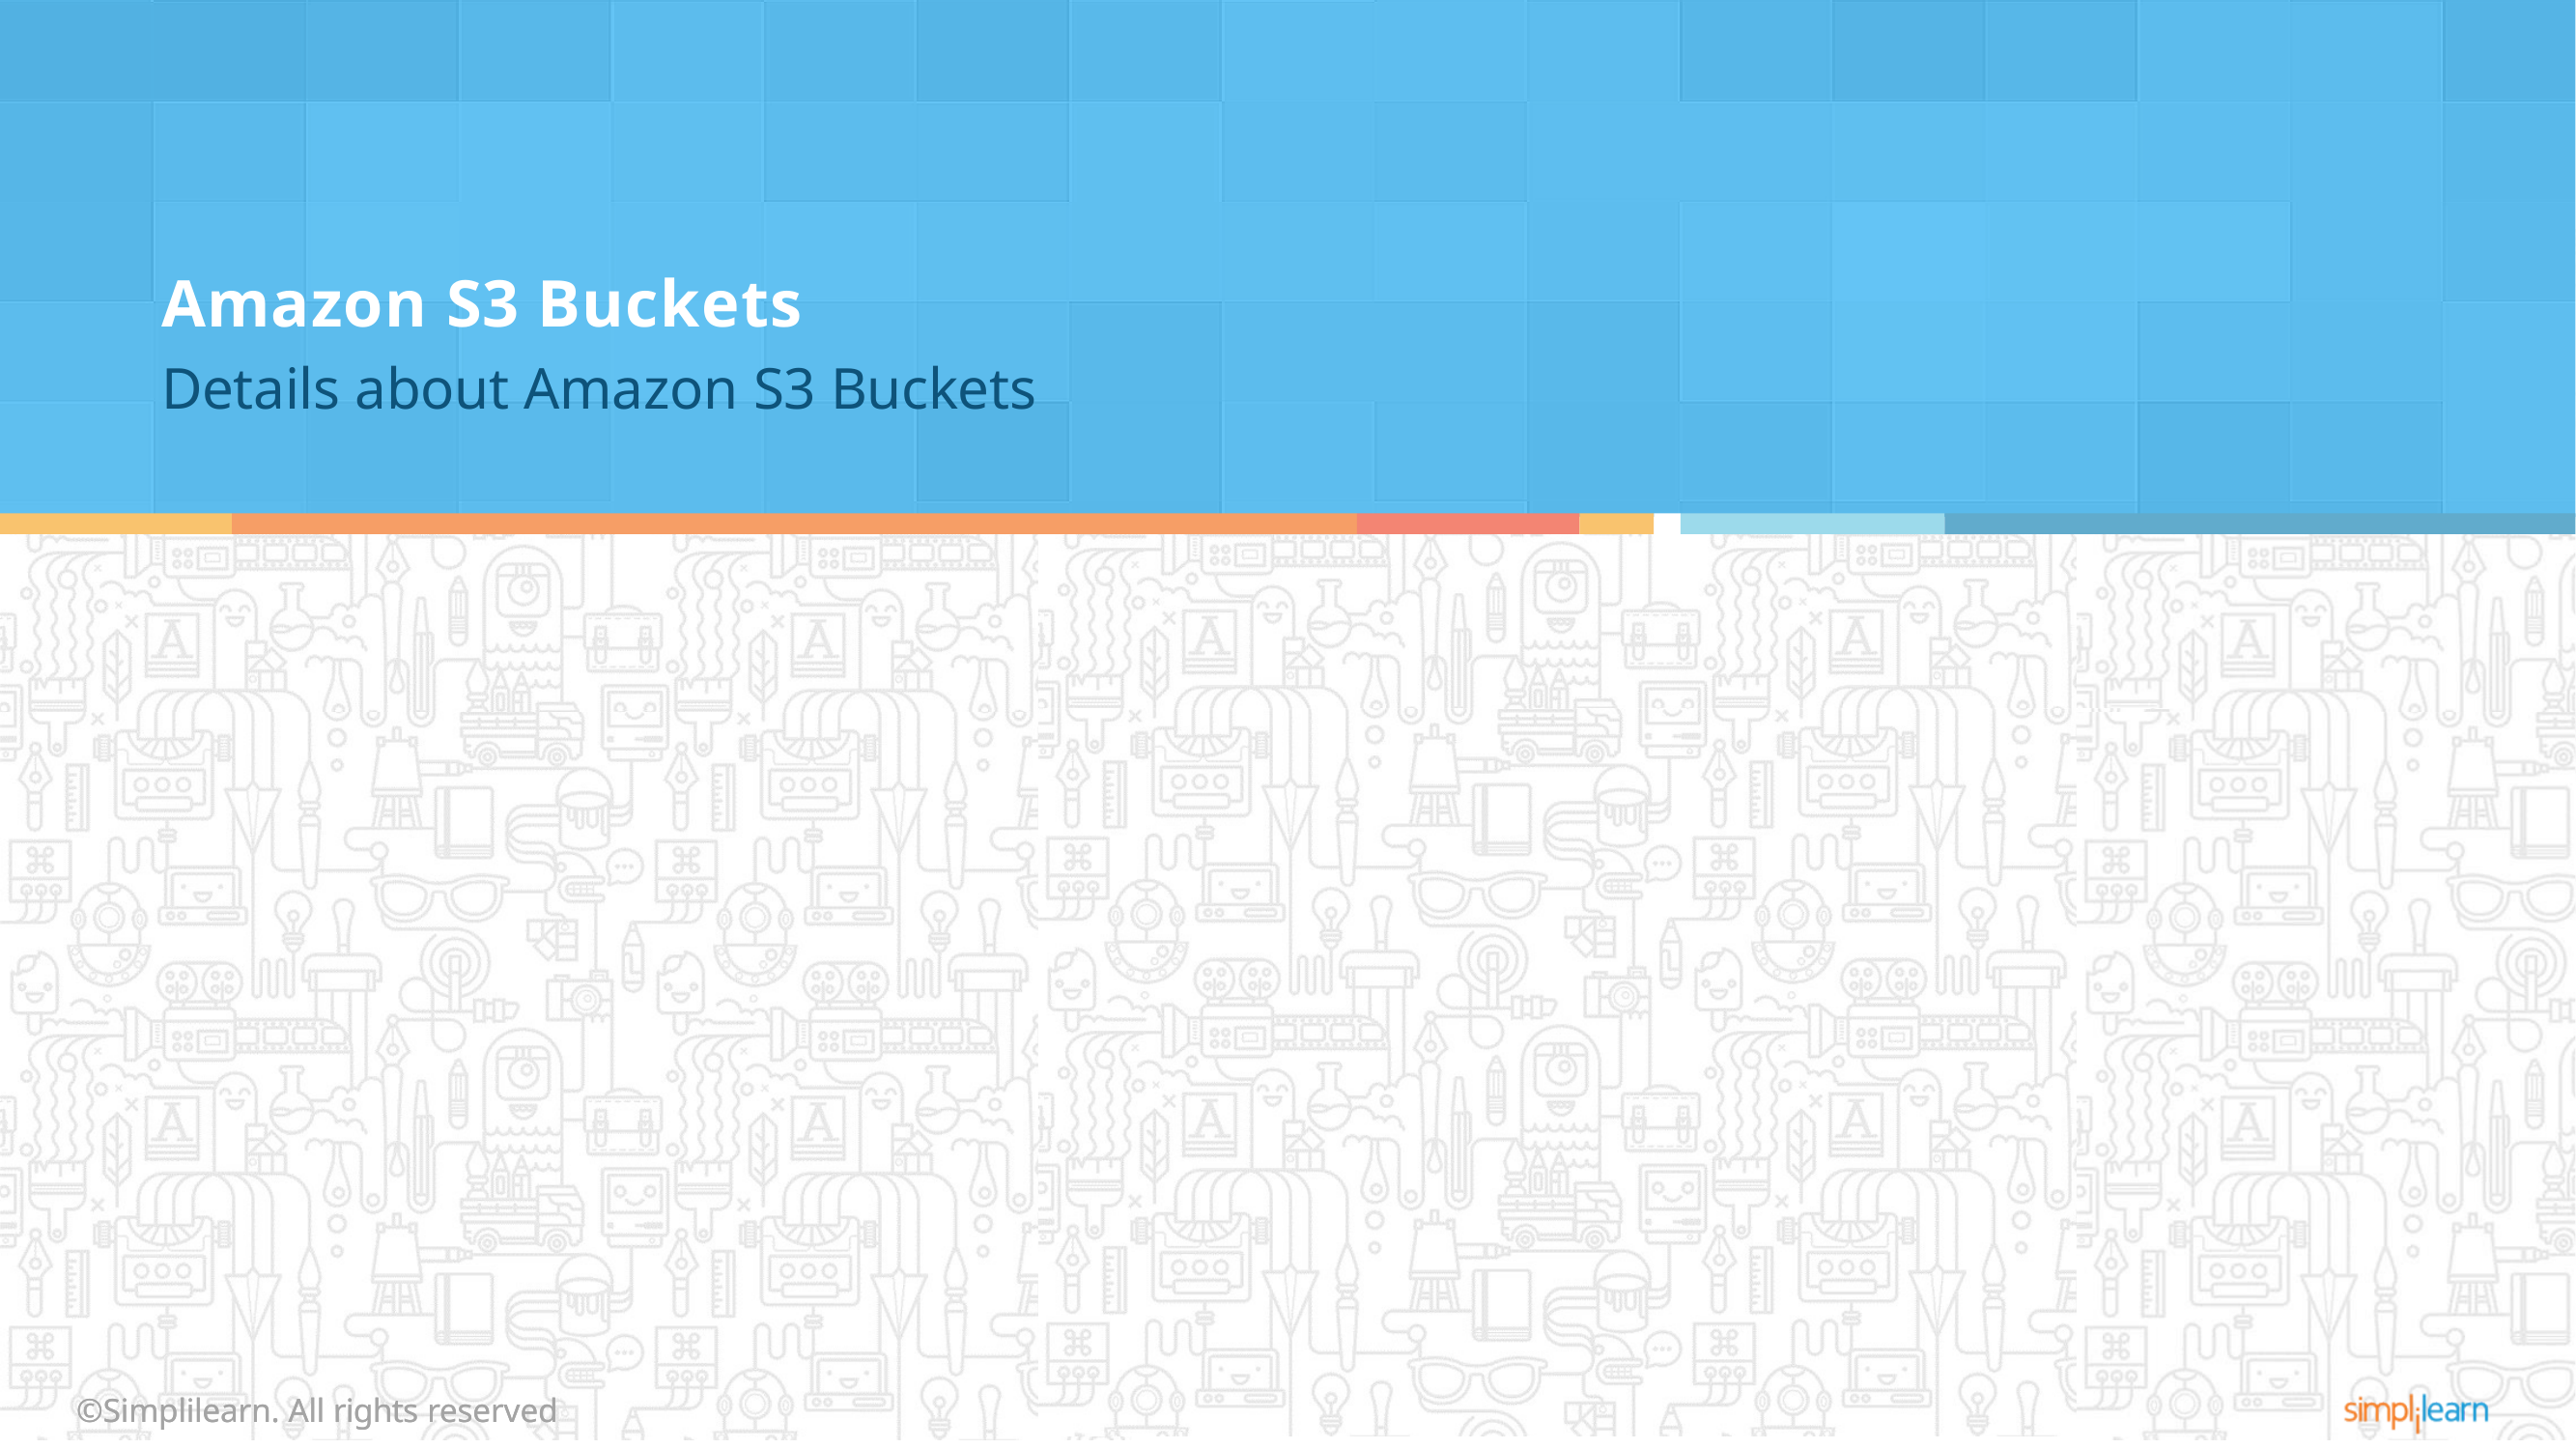

# Amazon S3 Buckets
Details about Amazon S3 Buckets
©Simplilearn. All rights reserved
©Simplilearn. All rights reserved
20